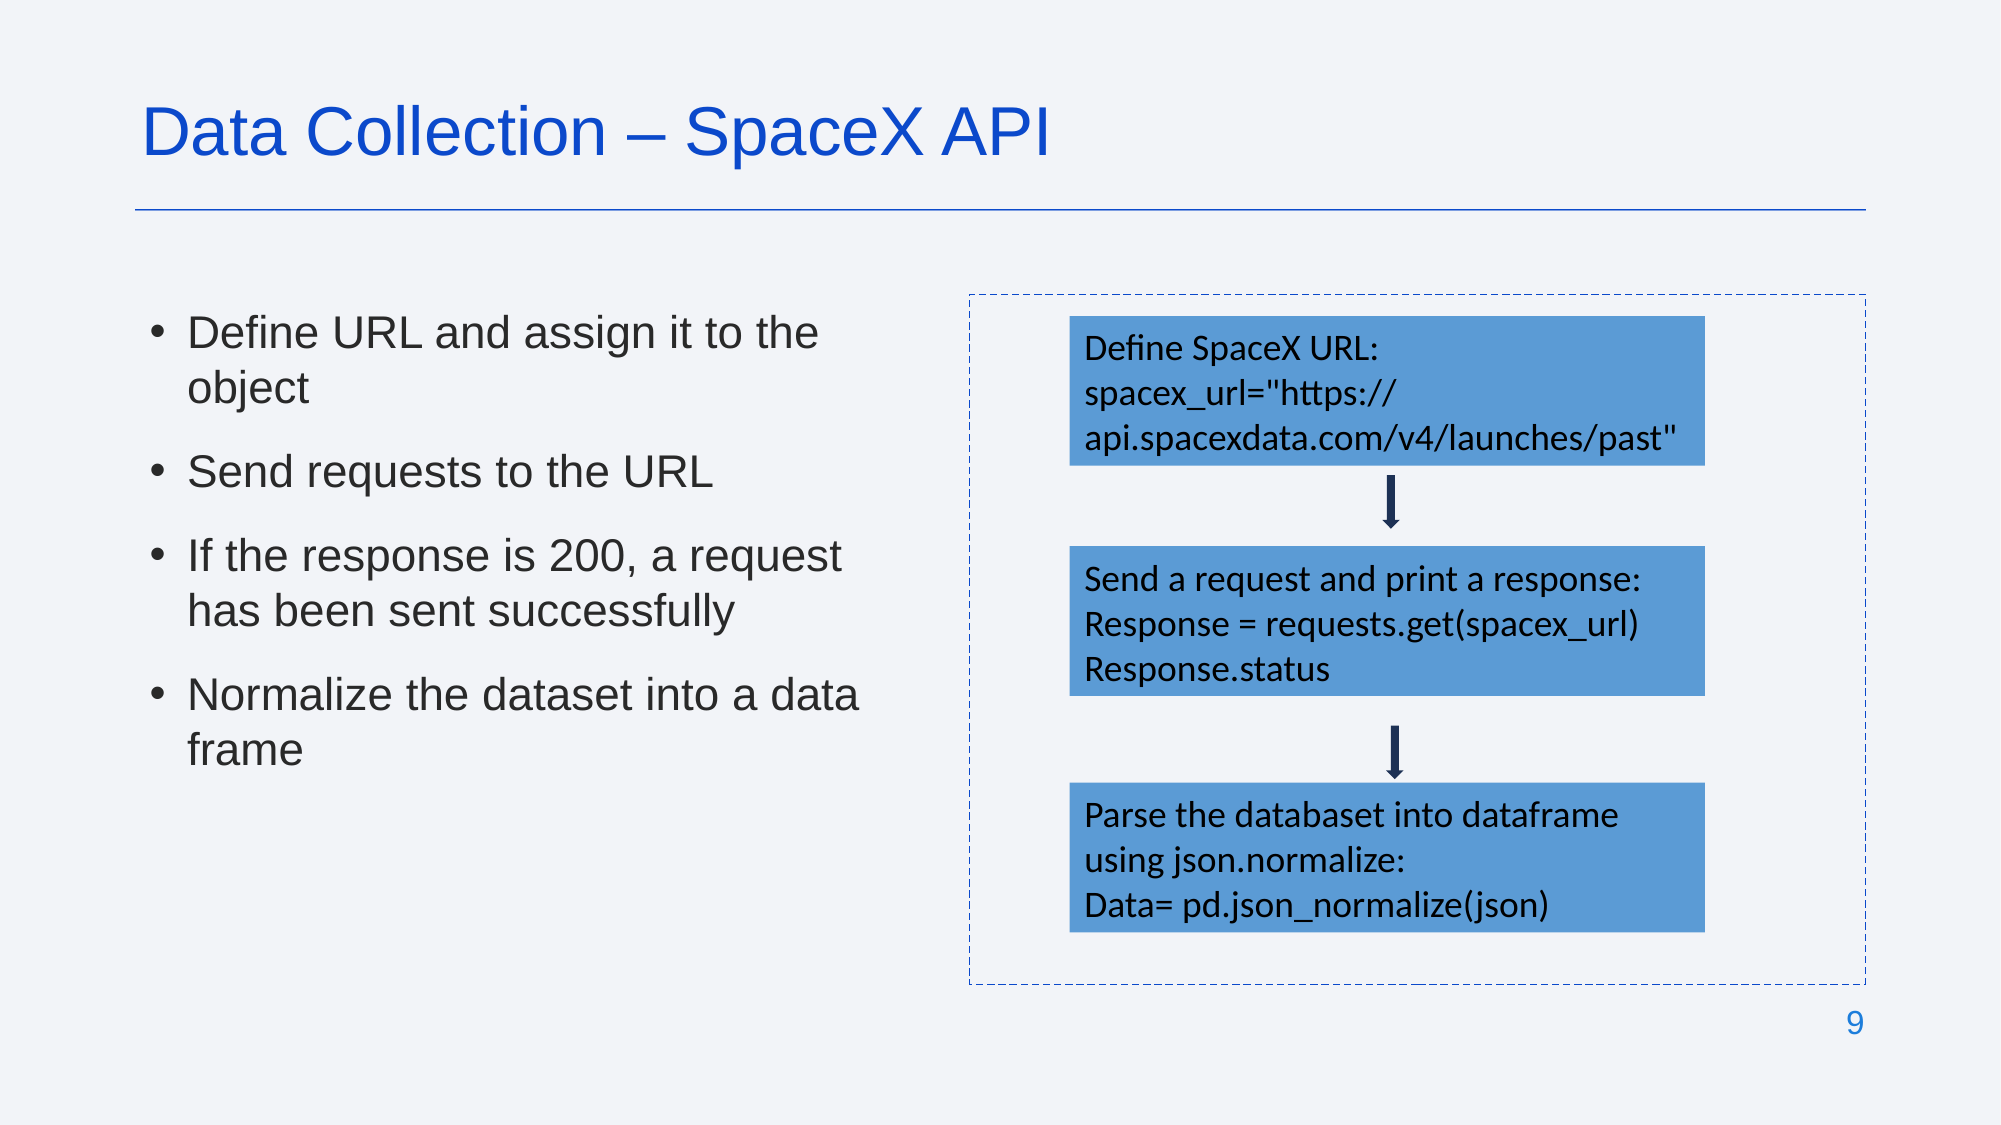

Data Collection – SpaceX API

Define URL and assign it to the object
Send requests to the URL
If the response is 200, a request has been sent successfully
Normalize the dataset into a data frame

Define SpaceX URL:
spacex_url="https://api.spacexdata.com/v4/launches/past"

Send a request and print a response:
Response = requests.get(spacex_url)
Response.status

Parse the databaset into dataframe using json.normalize:
Data= pd.json_normalize(json)
9